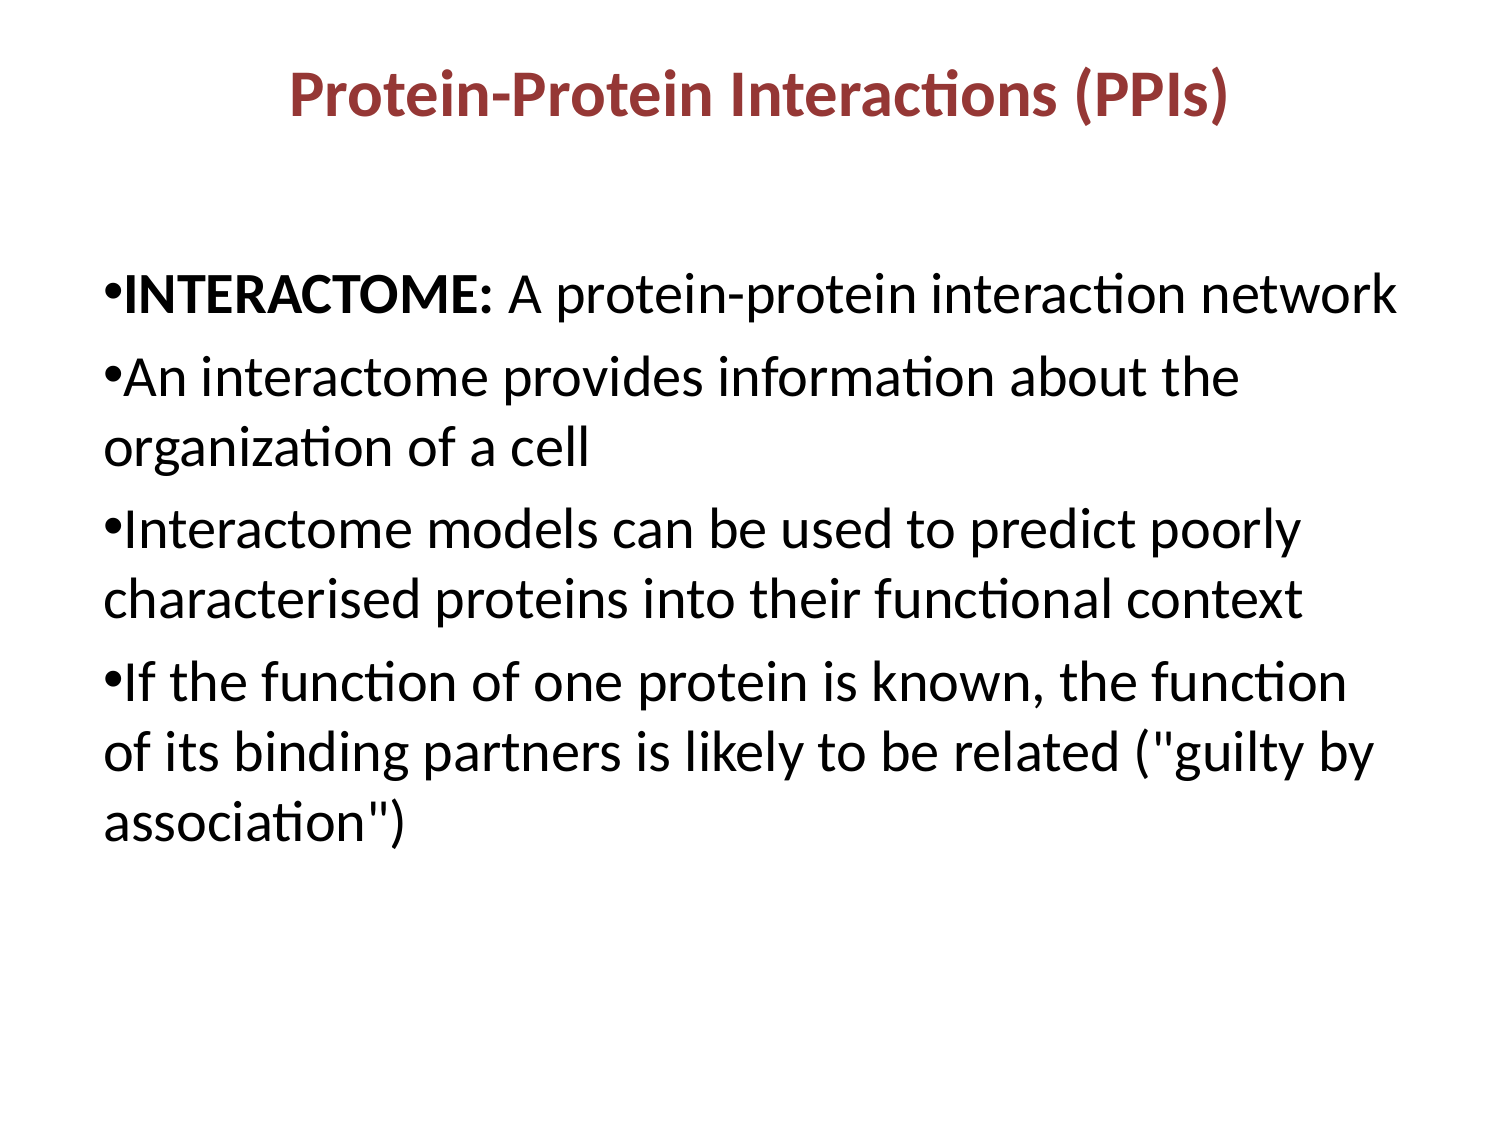

Protein-Protein Interactions (PPIs)
INTERACTOME: A protein-protein interaction network
An interactome provides information about the organization of a cell
Interactome models can be used to predict poorly characterised proteins into their functional context
If the function of one protein is known, the function of its binding partners is likely to be related ("guilty by association")